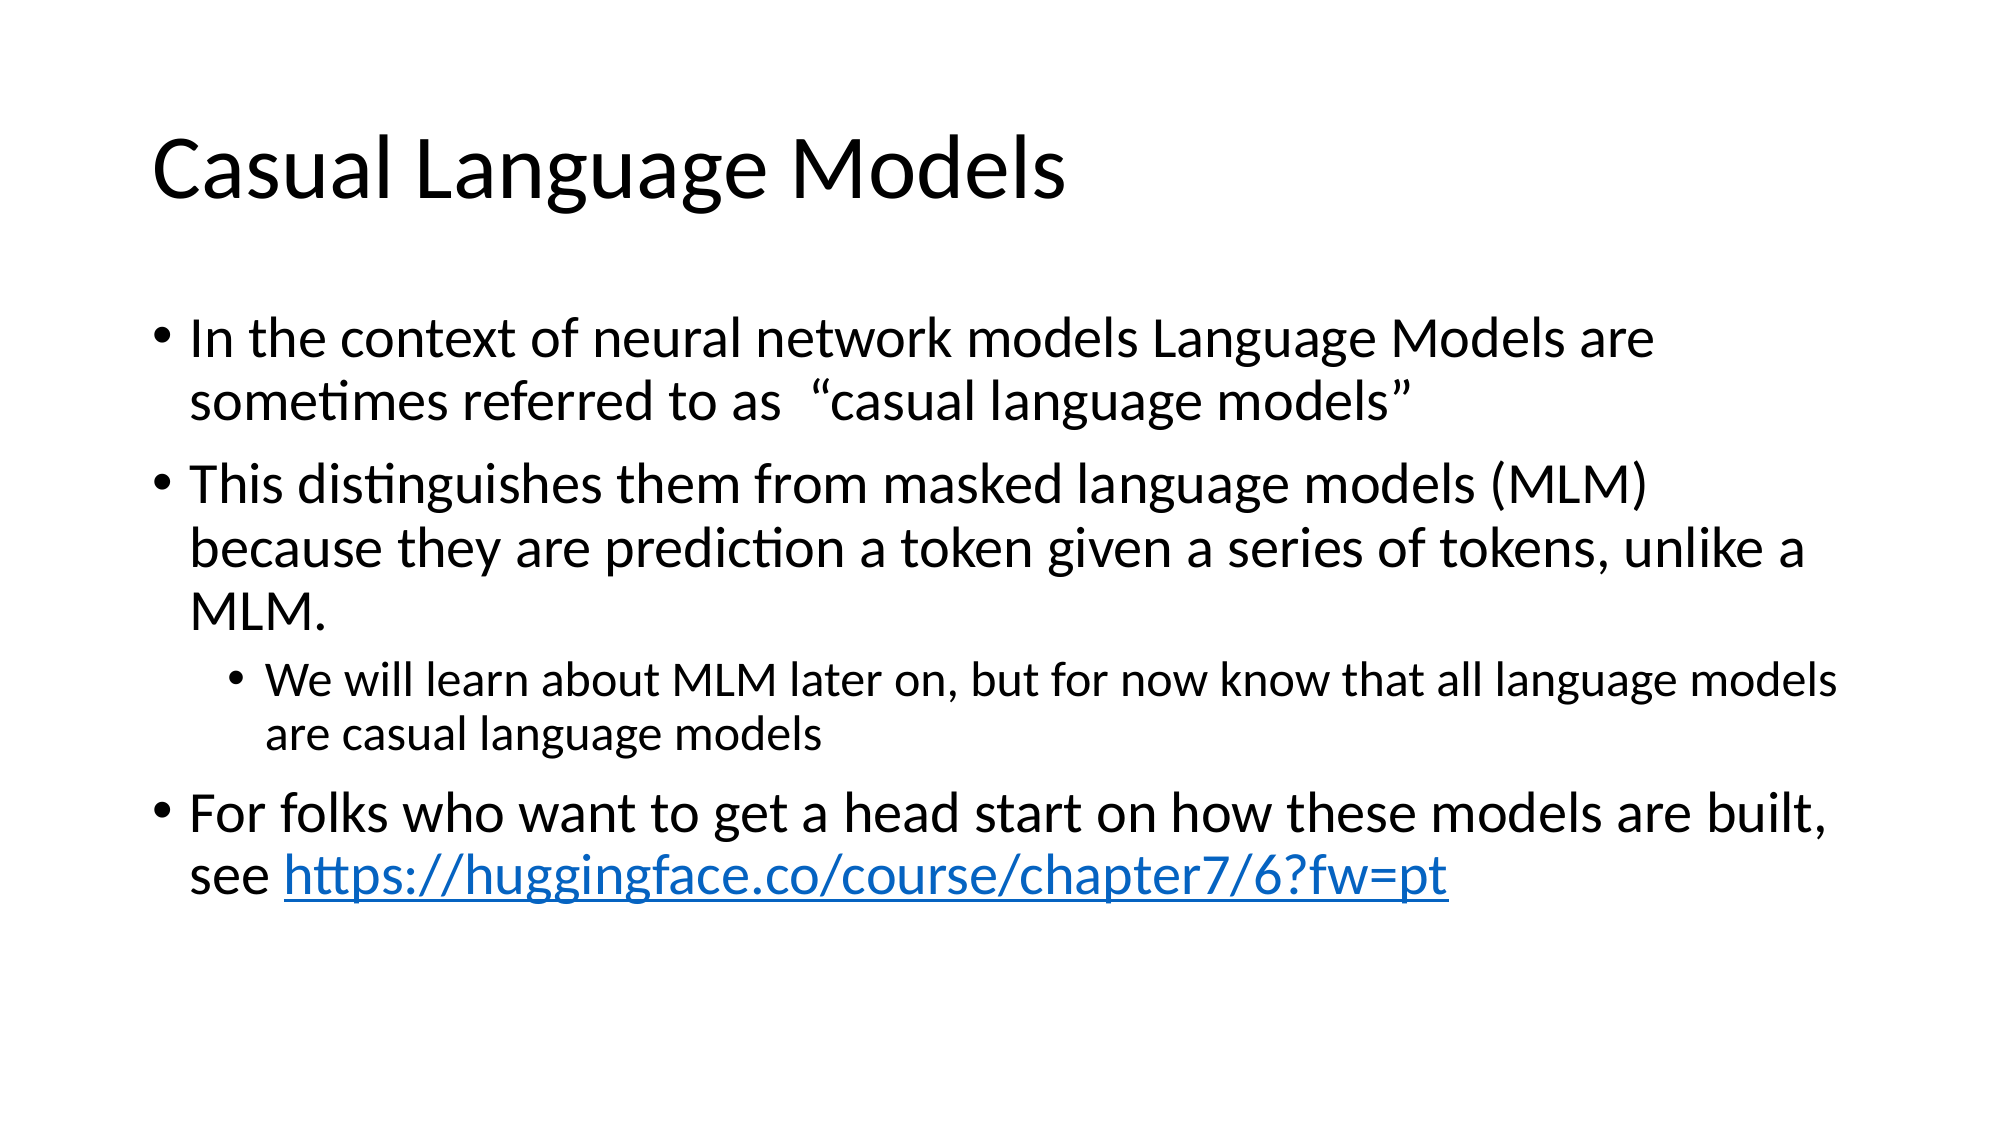

# Casual Language Models
In the context of neural network models Language Models are sometimes referred to as  “casual language models”
This distinguishes them from masked language models (MLM) because they are prediction a token given a series of tokens, unlike a MLM.
We will learn about MLM later on, but for now know that all language models are casual language models
For folks who want to get a head start on how these models are built, see https://huggingface.co/course/chapter7/6?fw=pt